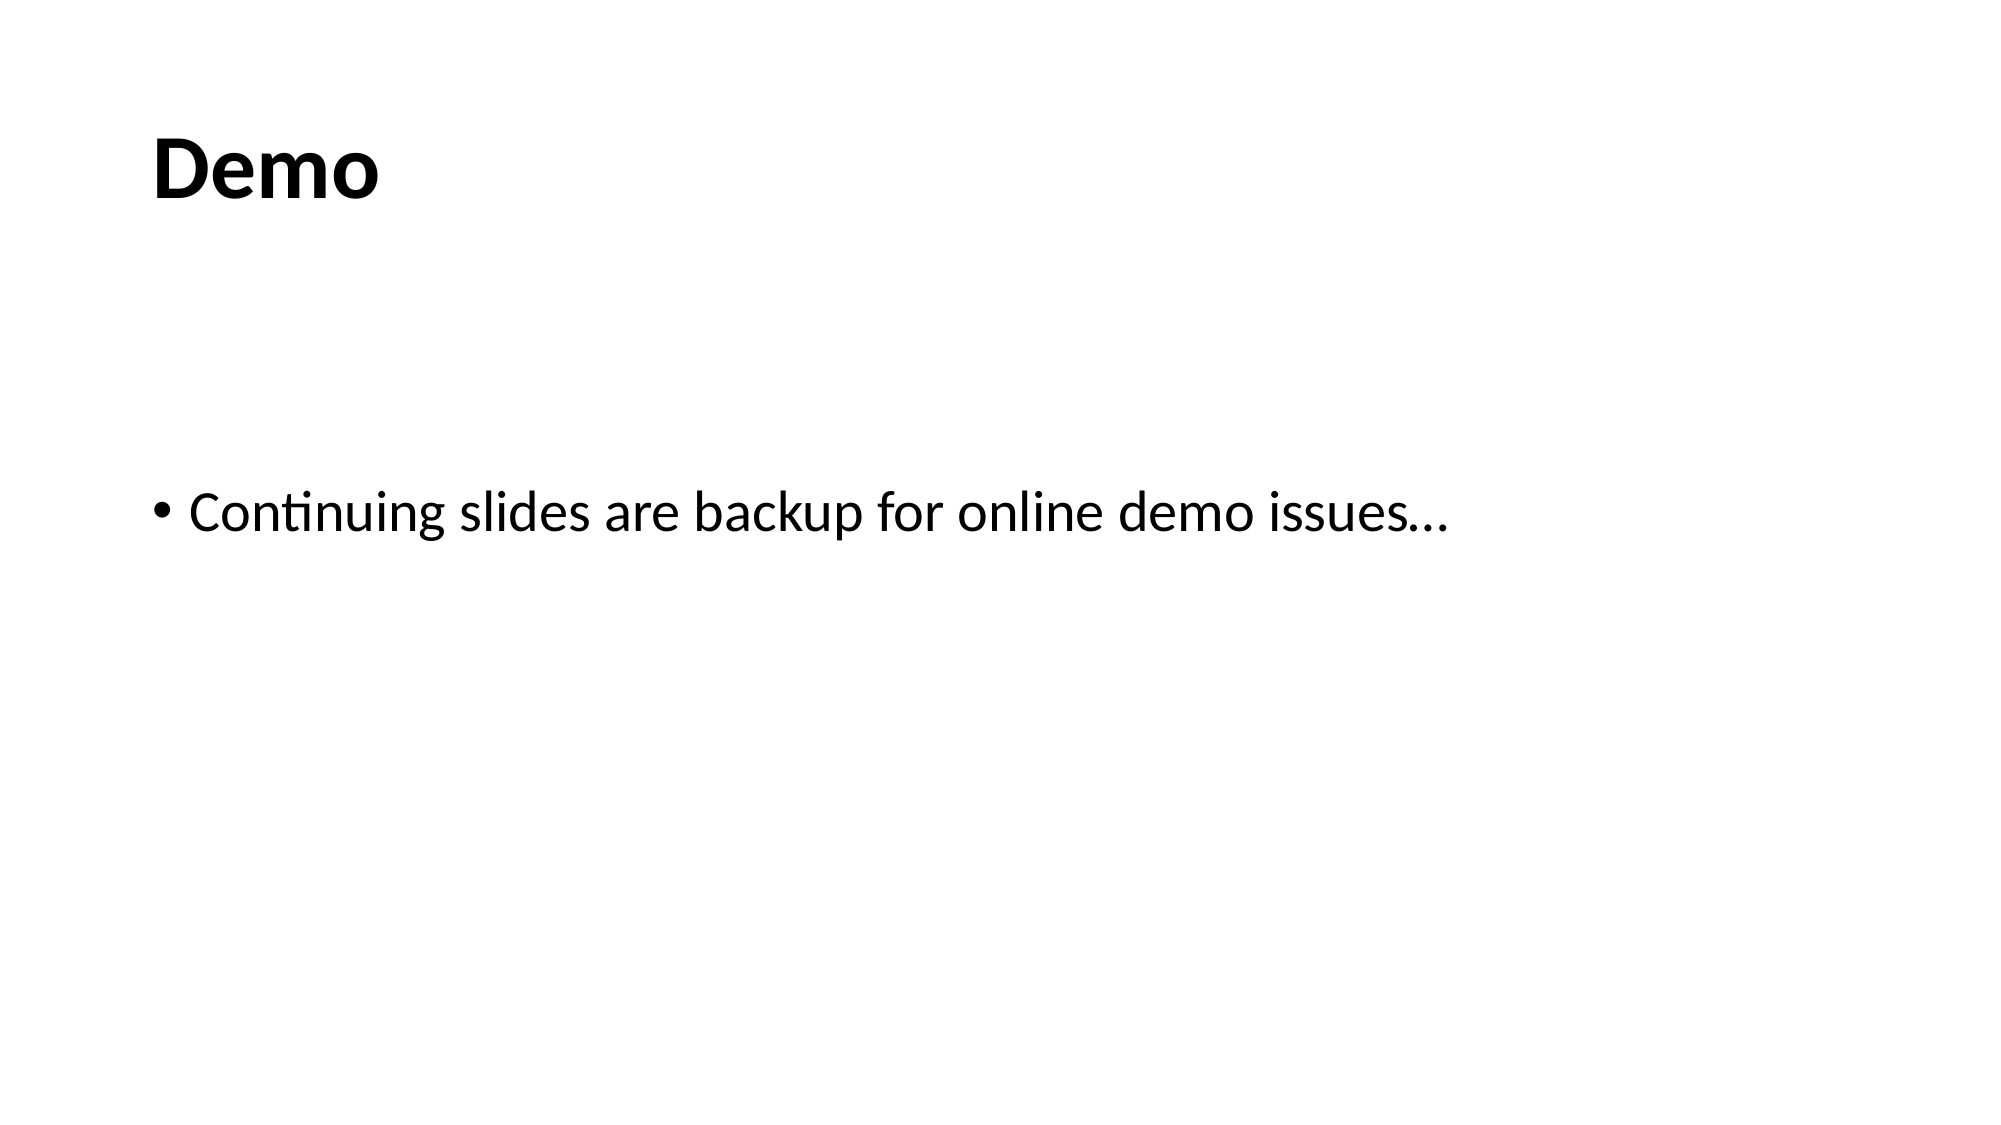

# Demo

Continuing slides are backup for online demo issues…